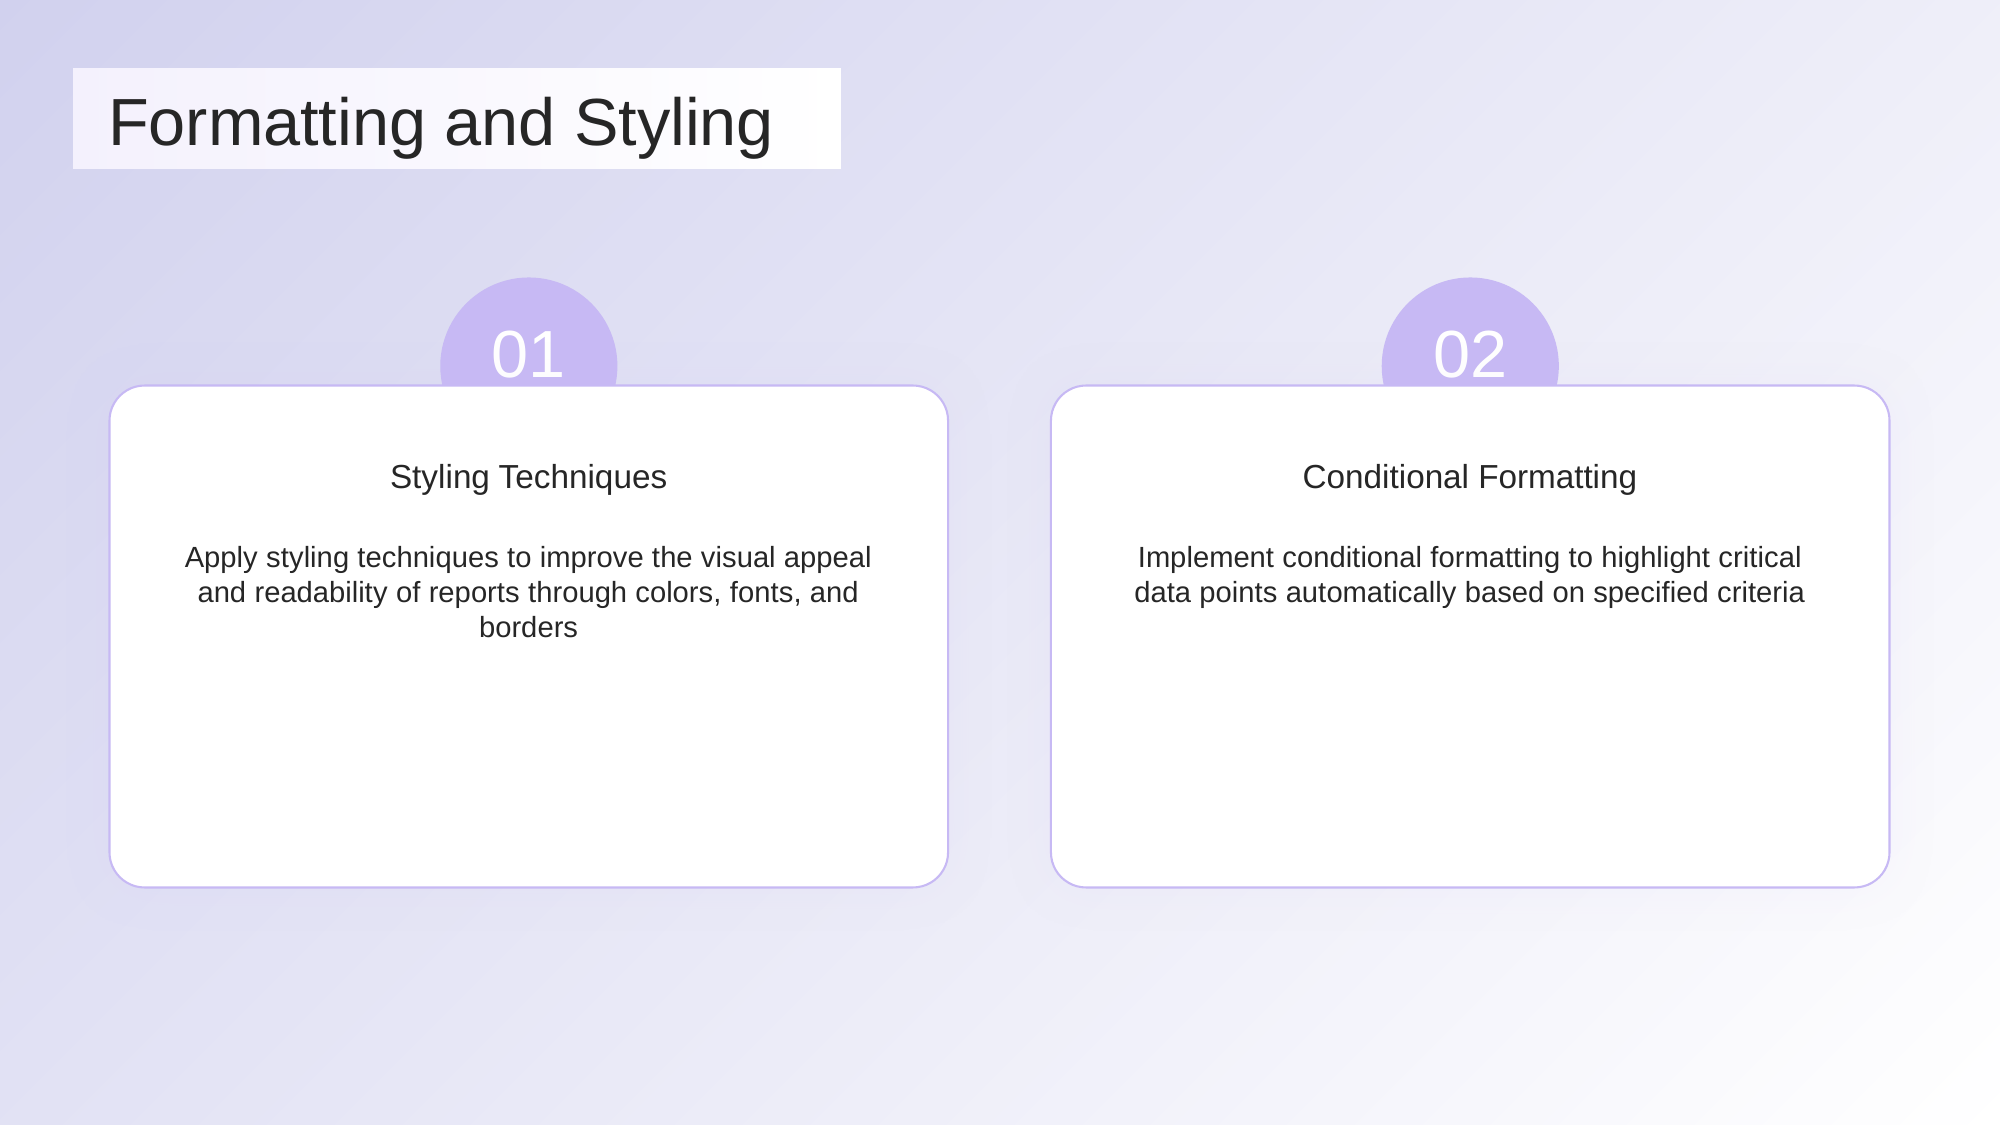

Formatting and Styling

01
02

Styling Techniques
Conditional Formatting
Apply styling techniques to improve the visual appeal and readability of reports through colors, fonts, and borders
Implement conditional formatting to highlight critical data points automatically based on specified criteria